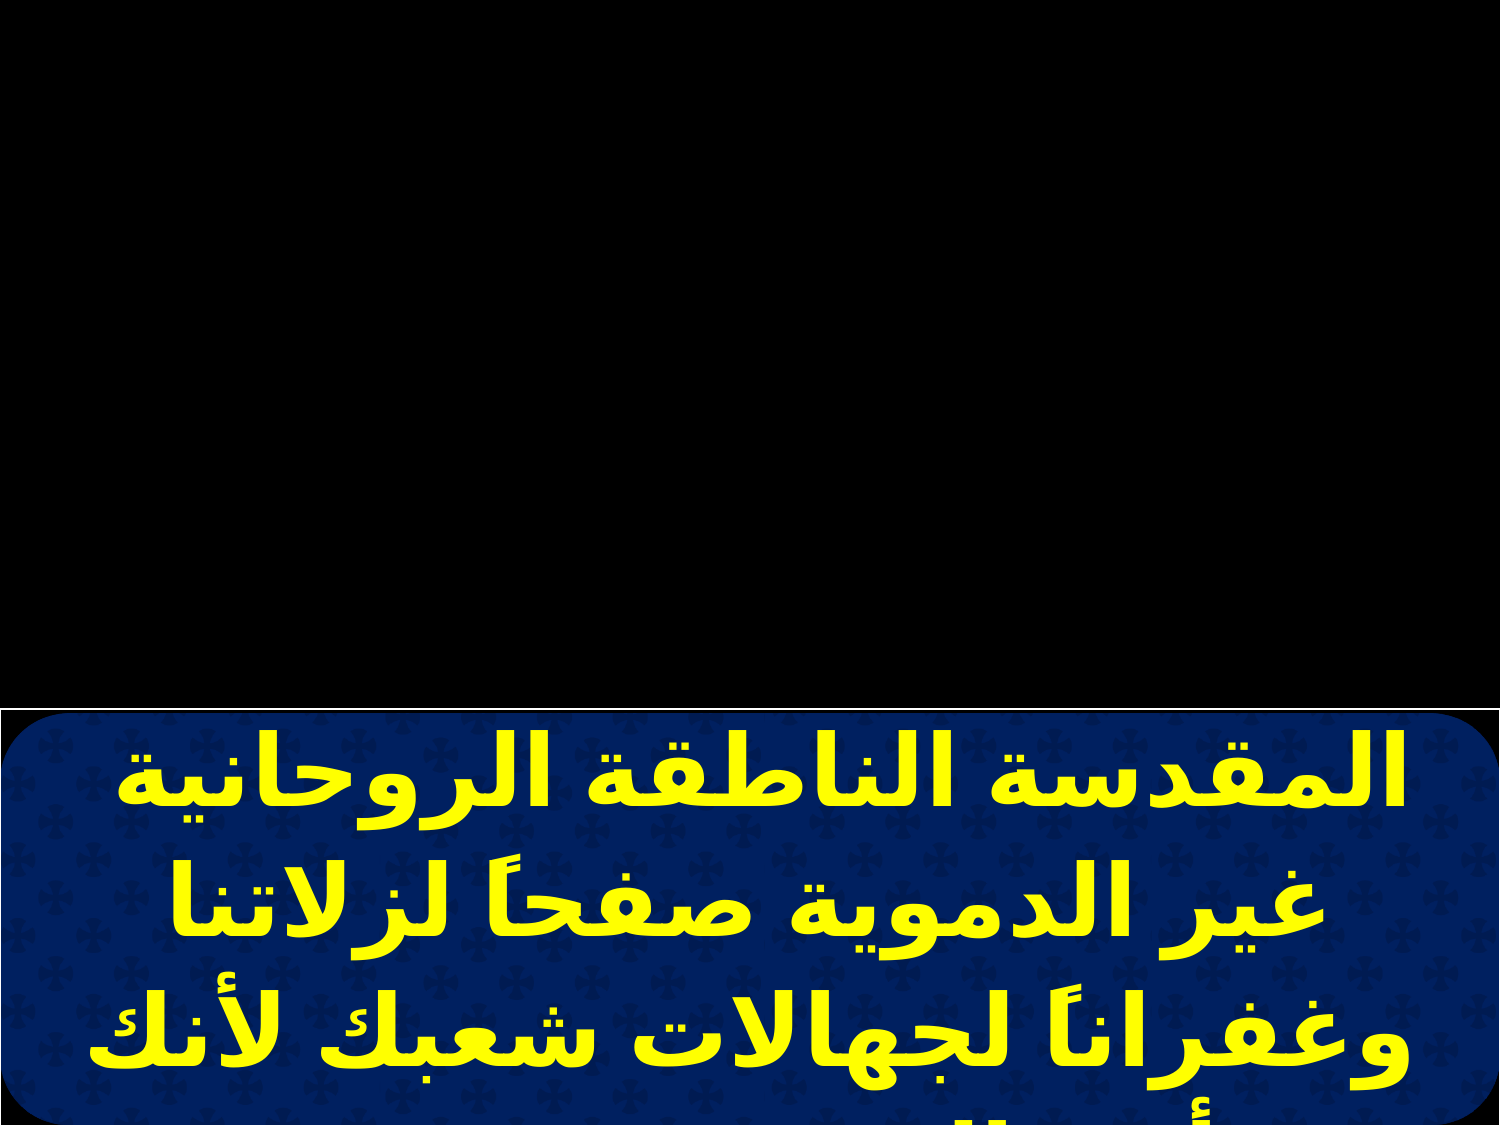

| المقدسة الناطقة الروحانية غير الدموية صفحاً لزلاتنا وغفراناً لجهالات شعبك لأنك أنت إله رؤوف متحنن . |
| --- |